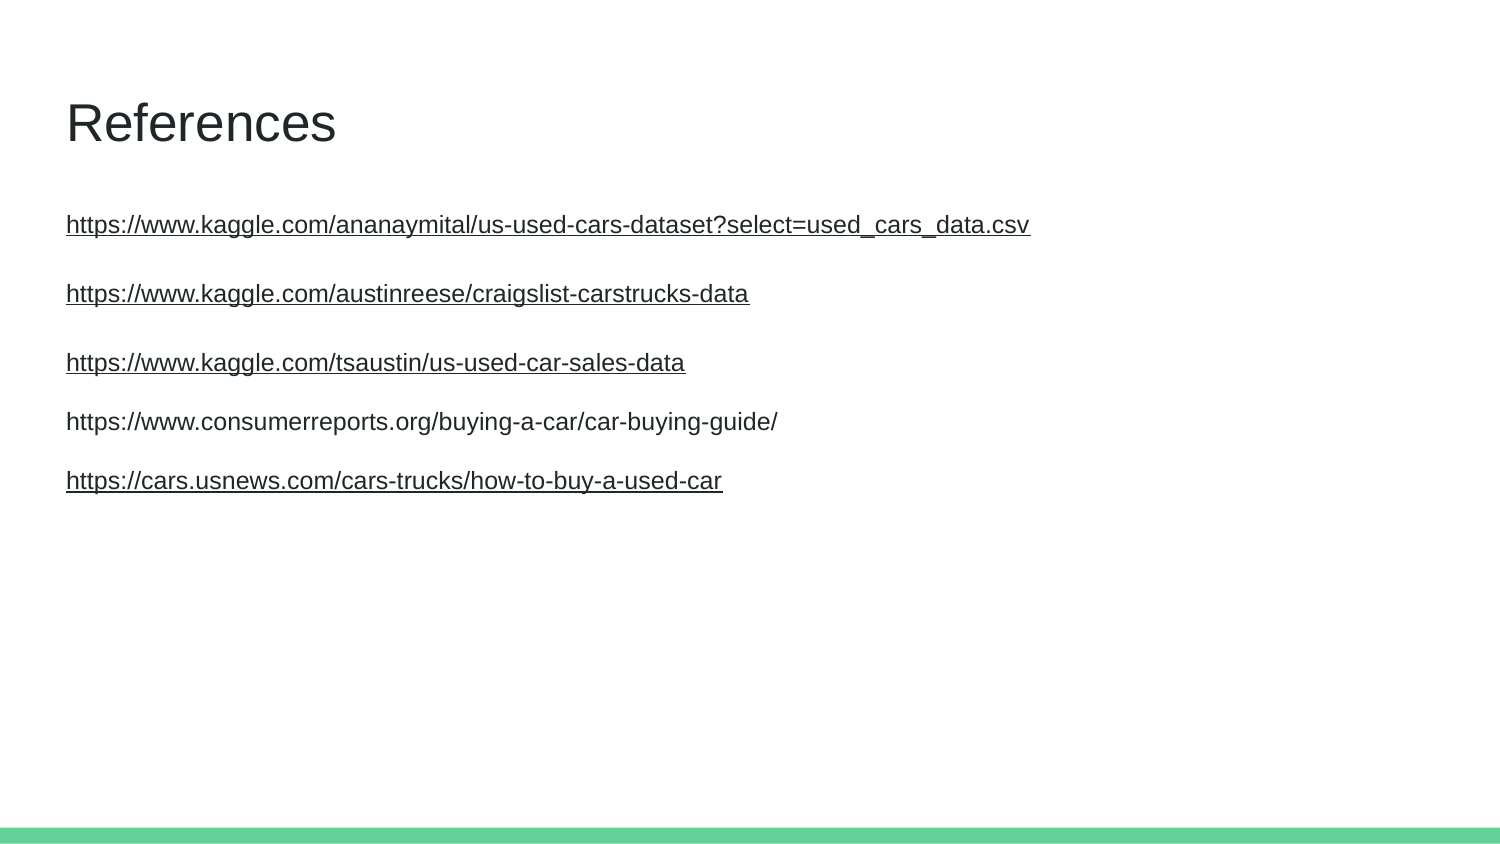

# References
https://www.kaggle.com/ananaymital/us-used-cars-dataset?select=used_cars_data.csv

https://www.kaggle.com/austinreese/craigslist-carstrucks-data

https://www.kaggle.com/tsaustin/us-used-car-sales-data
https://www.consumerreports.org/buying-a-car/car-buying-guide/
https://cars.usnews.com/cars-trucks/how-to-buy-a-used-car